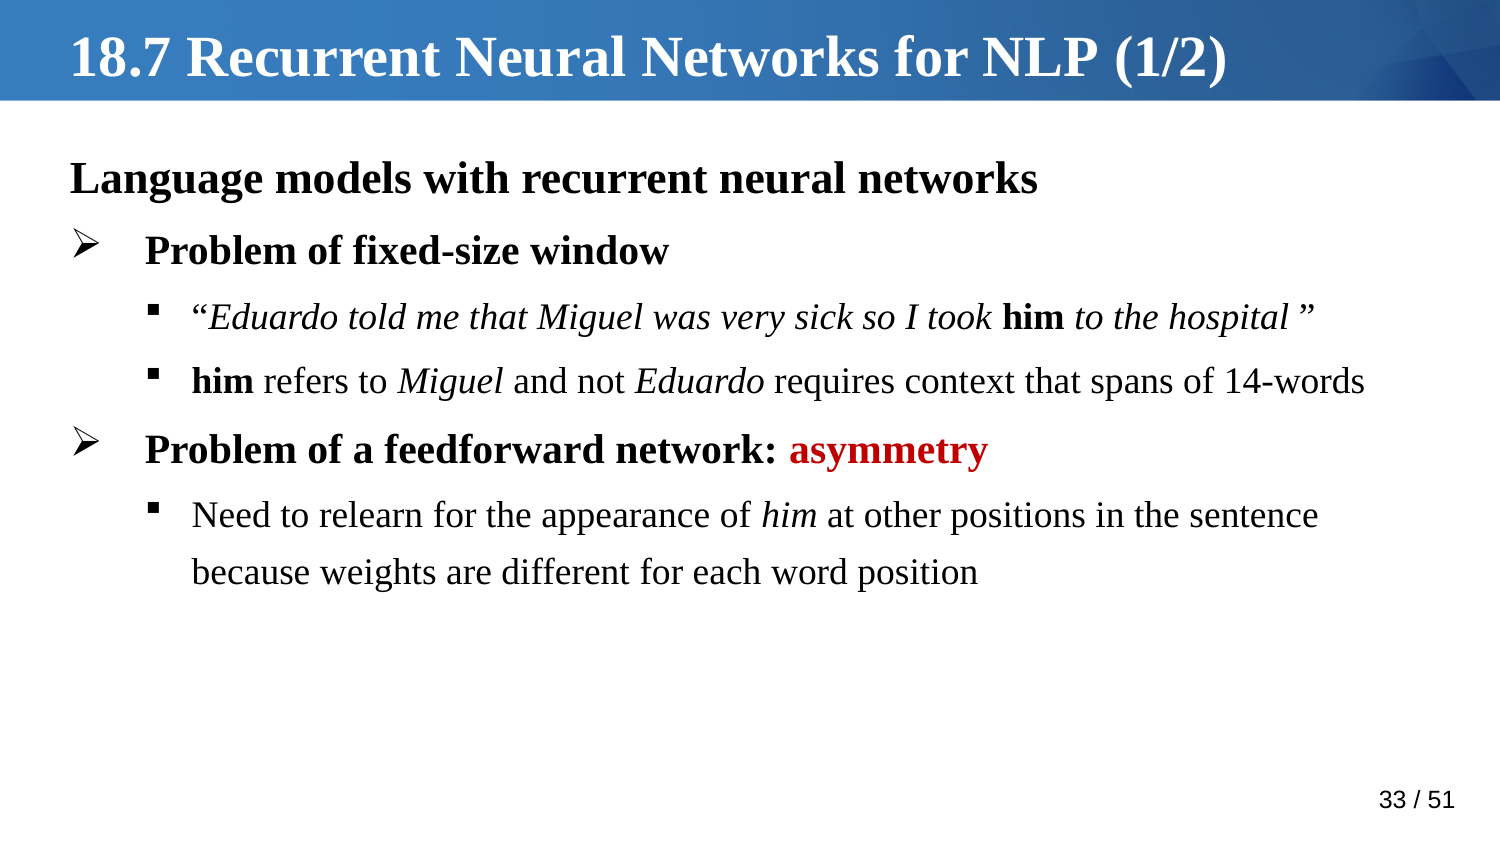

# 18.7 Recurrent Neural Networks for NLP (1/2)
Language models with recurrent neural networks
Problem of fixed-size window
“Eduardo told me that Miguel was very sick so I took him to the hospital ”
him refers to Miguel and not Eduardo requires context that spans of 14-words
Problem of a feedforward network: asymmetry
Need to relearn for the appearance of him at other positions in the sentence because weights are different for each word position